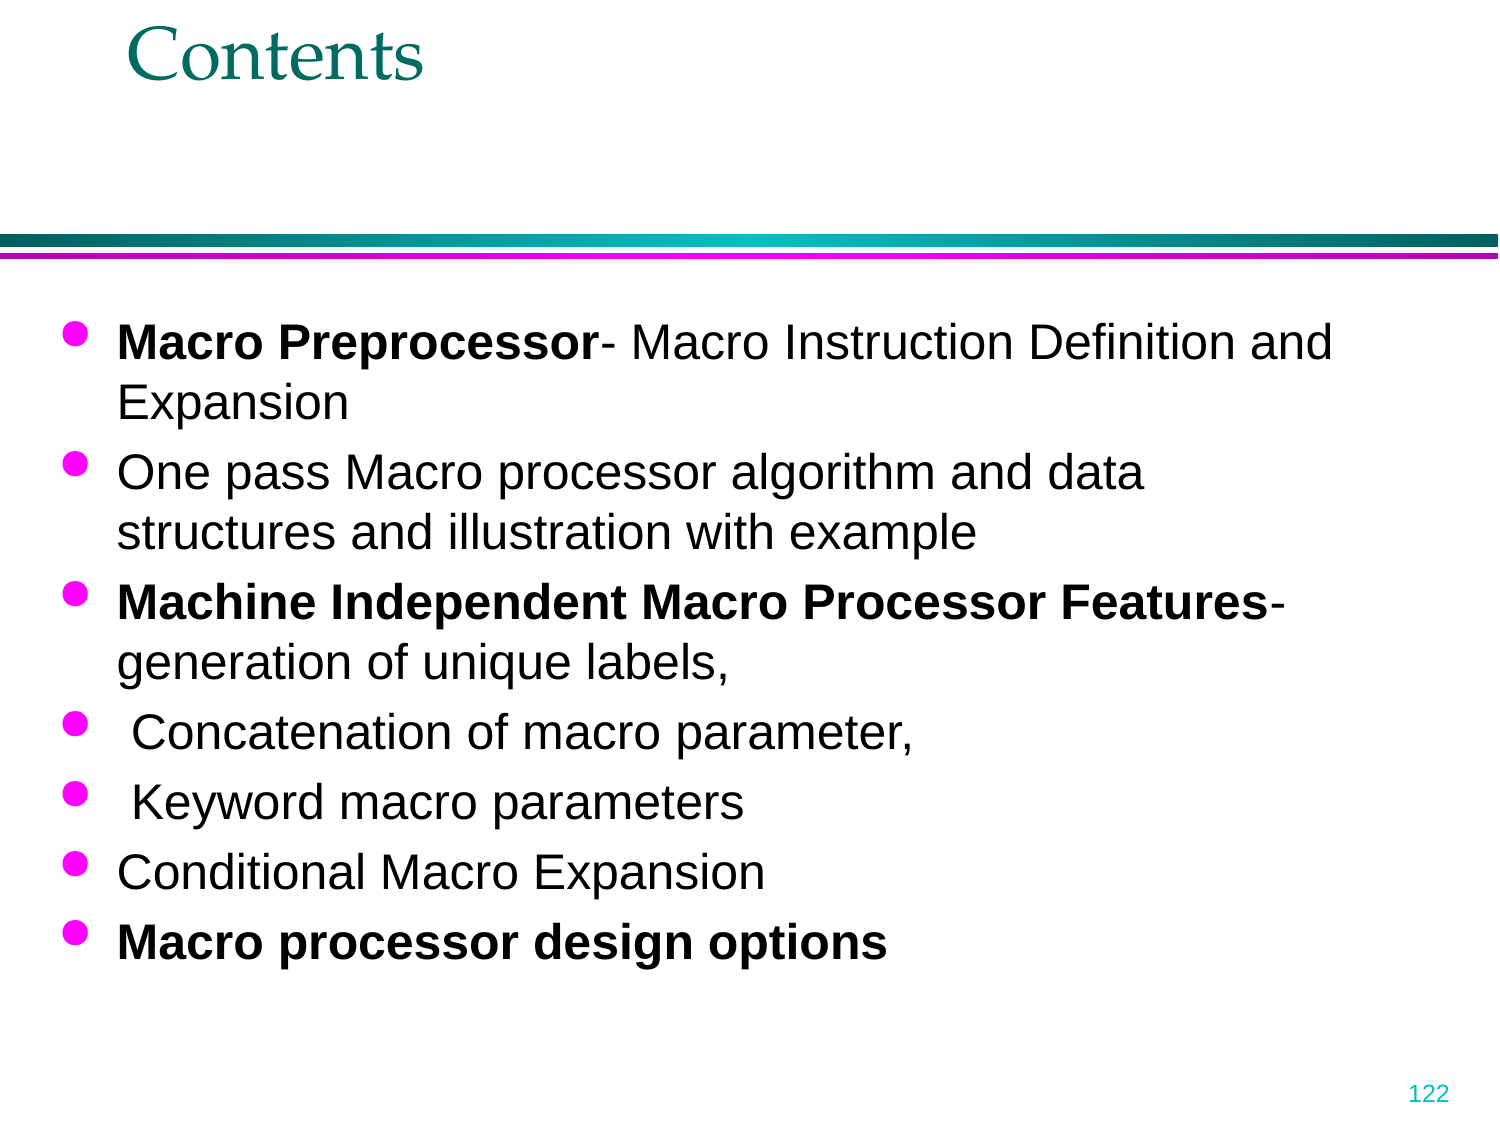

Contents
Macro Preprocessor- Macro Instruction Definition and Expansion
One pass Macro processor algorithm and data structures and illustration with example
Machine Independent Macro Processor Features- generation of unique labels,
 Concatenation of macro parameter,
 Keyword macro parameters
Conditional Macro Expansion
Macro processor design options